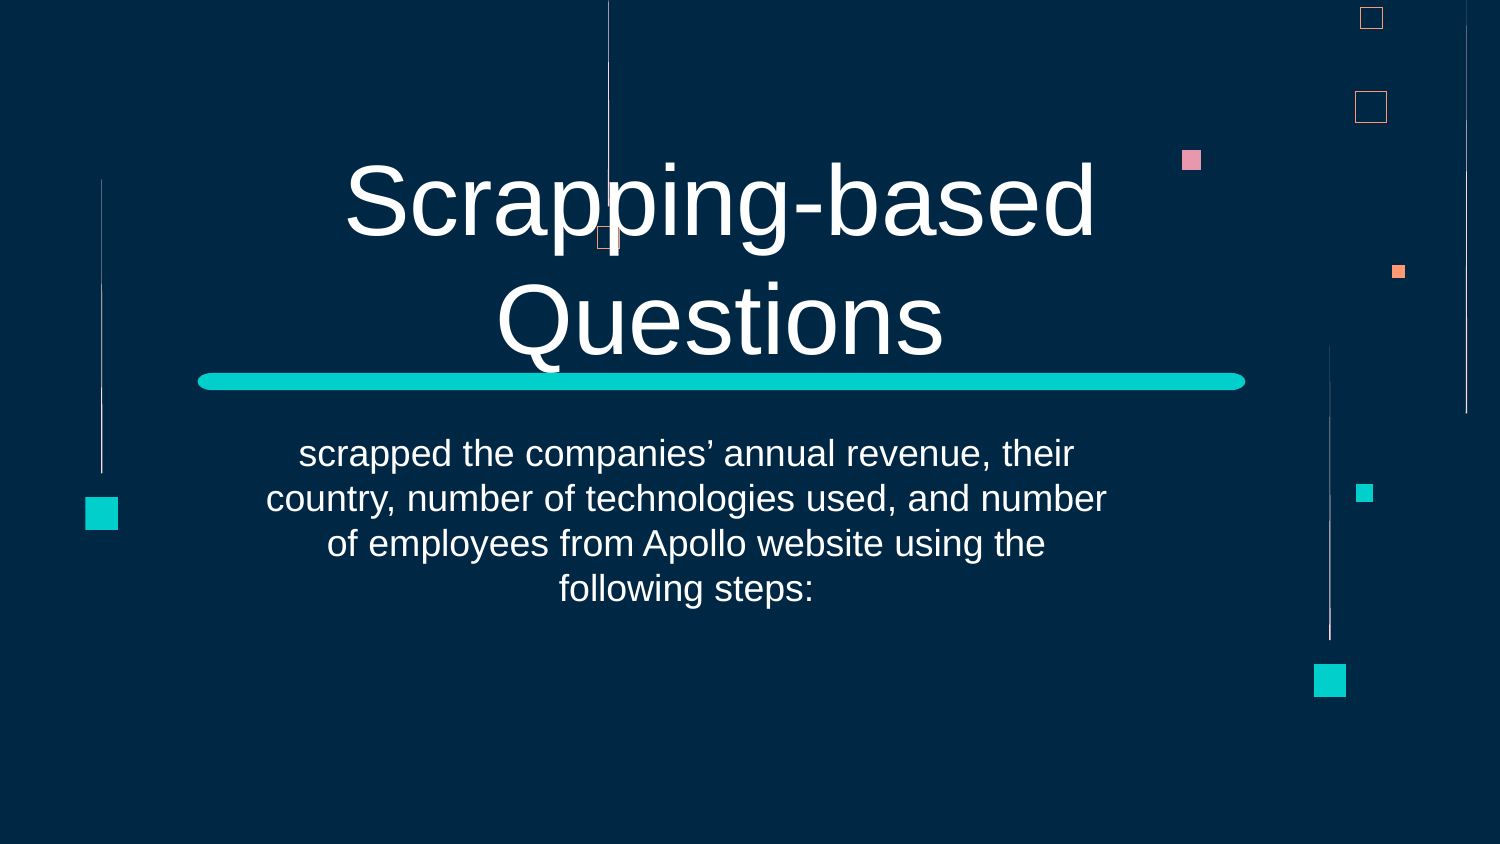

# Scrapping-based Questions

scrapped the companies’ annual revenue, their country, number of technologies used, and number of employees from Apollo website using the following steps: